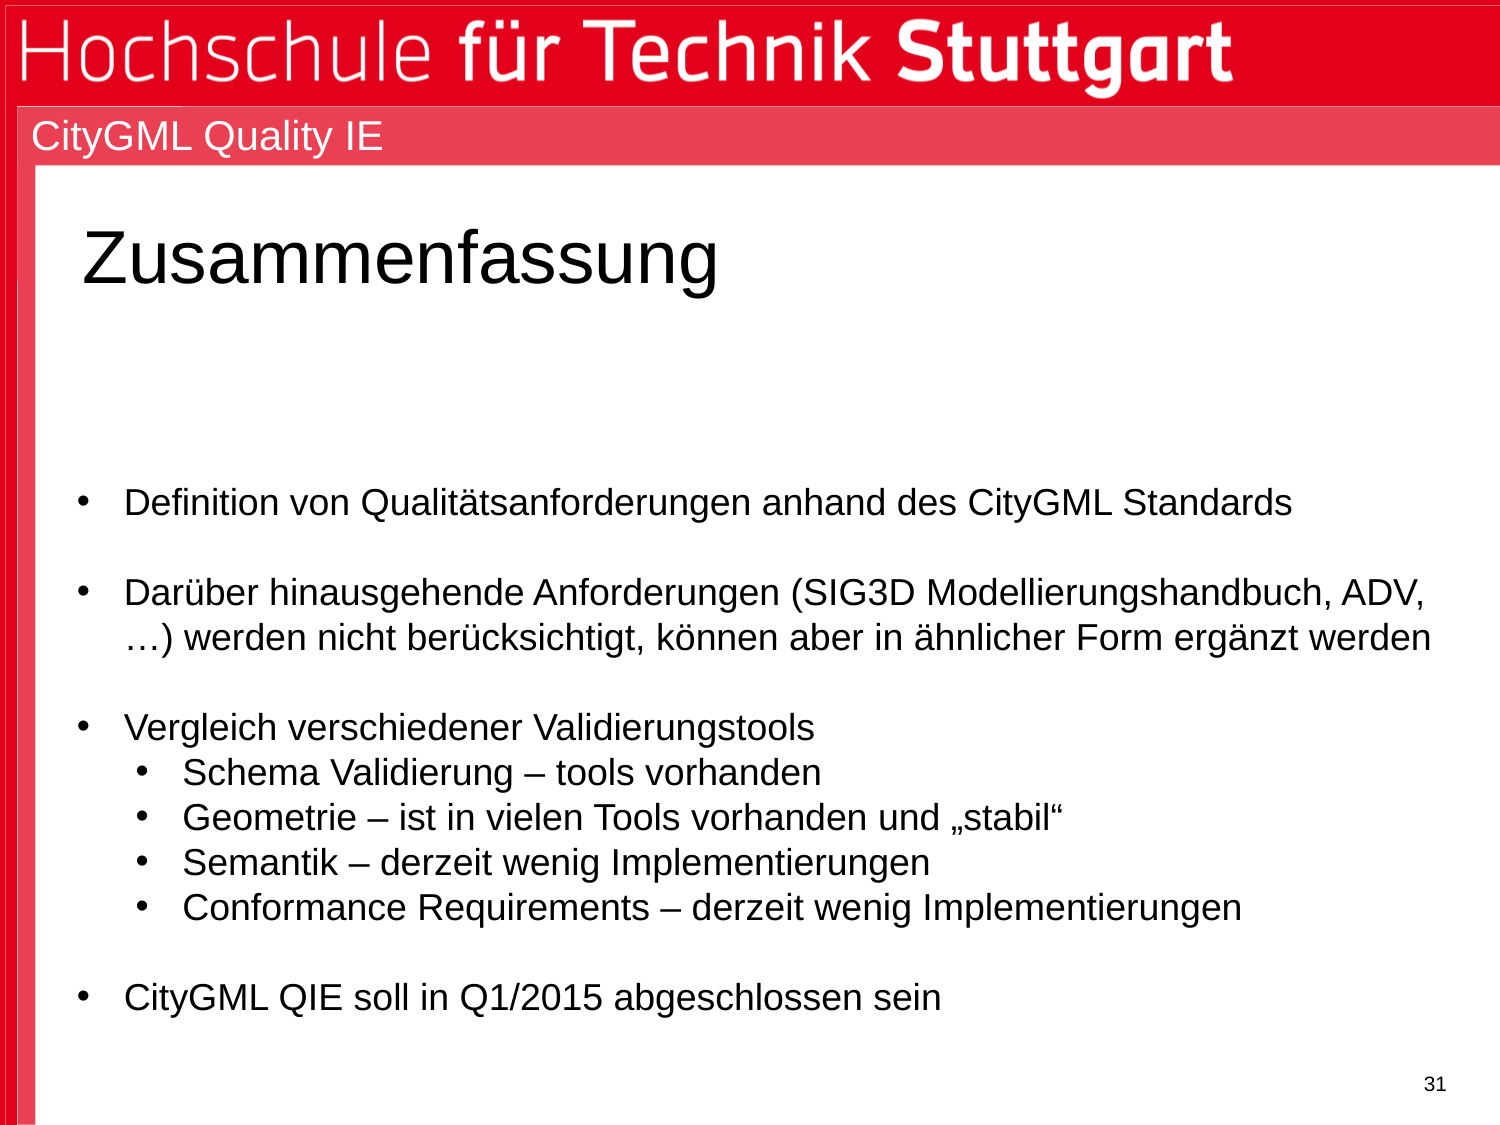

CityGML Quality IE
# Zusammenfassung

Definition von Qualitätsanforderungen anhand des CityGML Standards

Darüber hinausgehende Anforderungen (SIG3D Modellierungshandbuch, ADV,…) werden nicht berücksichtigt, können aber in ähnlicher Form ergänzt werden

Vergleich verschiedener Validierungstools
Schema Validierung – tools vorhanden
Geometrie – ist in vielen Tools vorhanden und „stabil“
Semantik – derzeit wenig Implementierungen
Conformance Requirements – derzeit wenig Implementierungen

CityGML QIE soll in Q1/2015 abgeschlossen sein

31